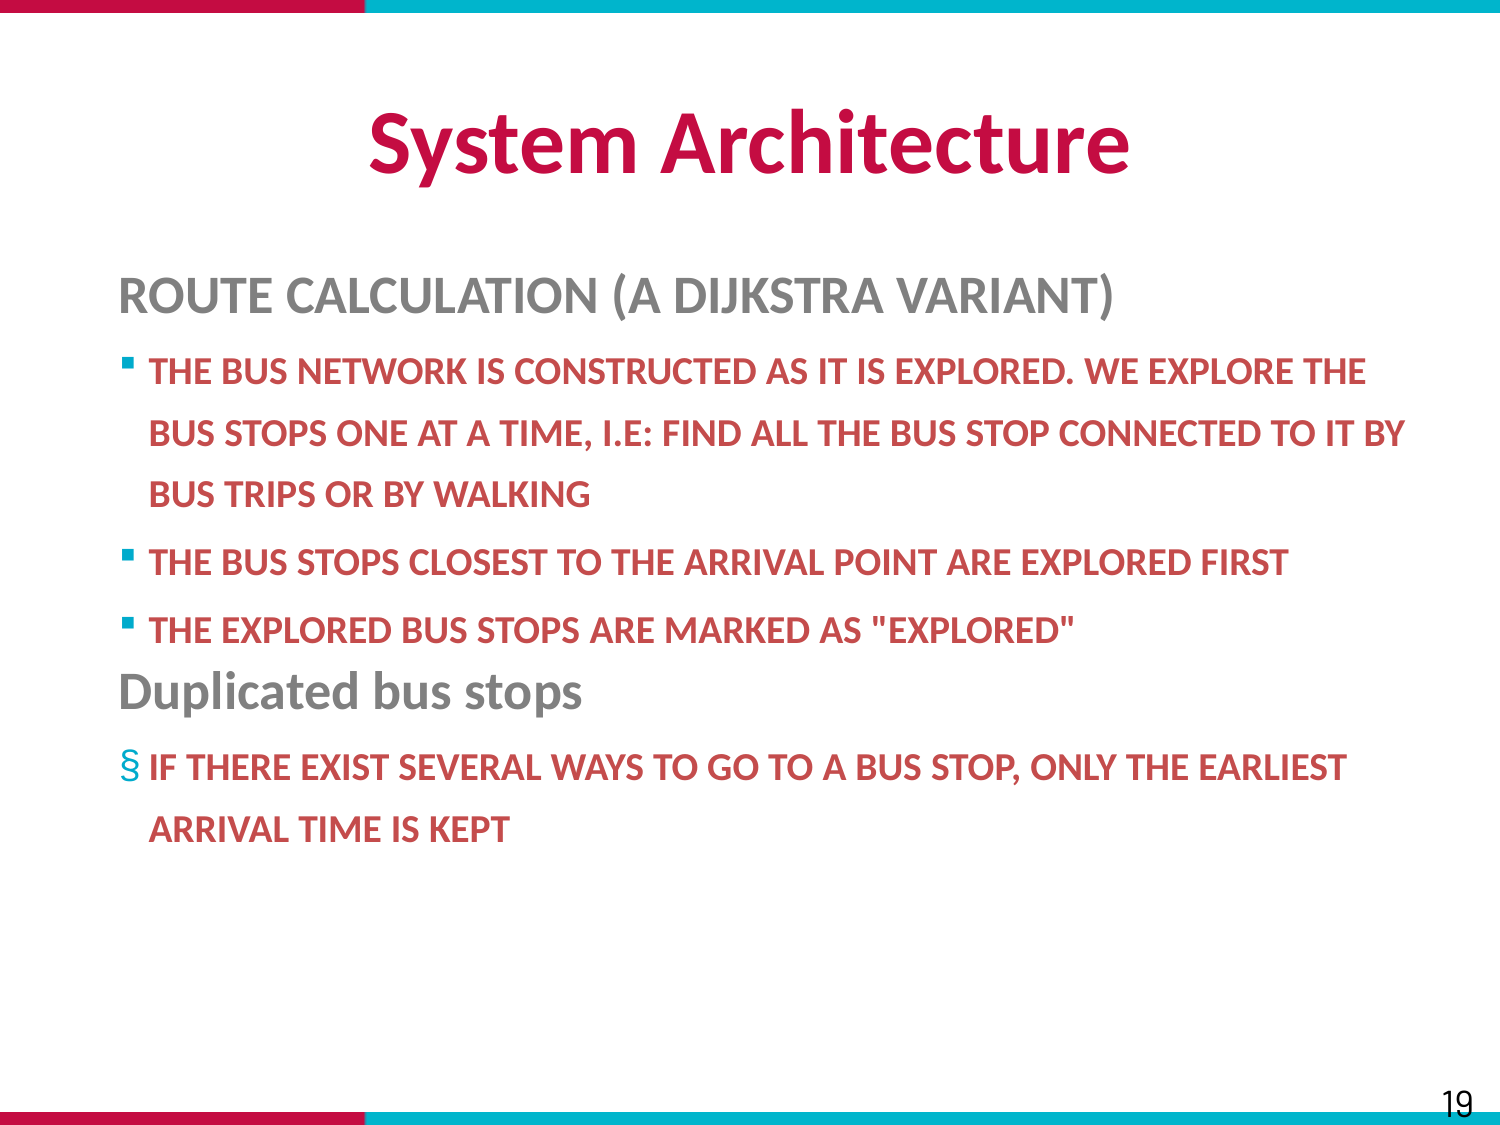

# System Architecture
Route calculation (A Dijkstra variant)
The bus network is constructed as it is explored. We explore the bus stops one at a time, i.e: find all the bus stop connected to it by bus trips or by walking
The bus stops closest to the arrival point are explored first
The explored bus stops are marked as "explored"
Duplicated bus stops
If there exist several ways to go to a bus stop, only the earliest arrival time is kept

19